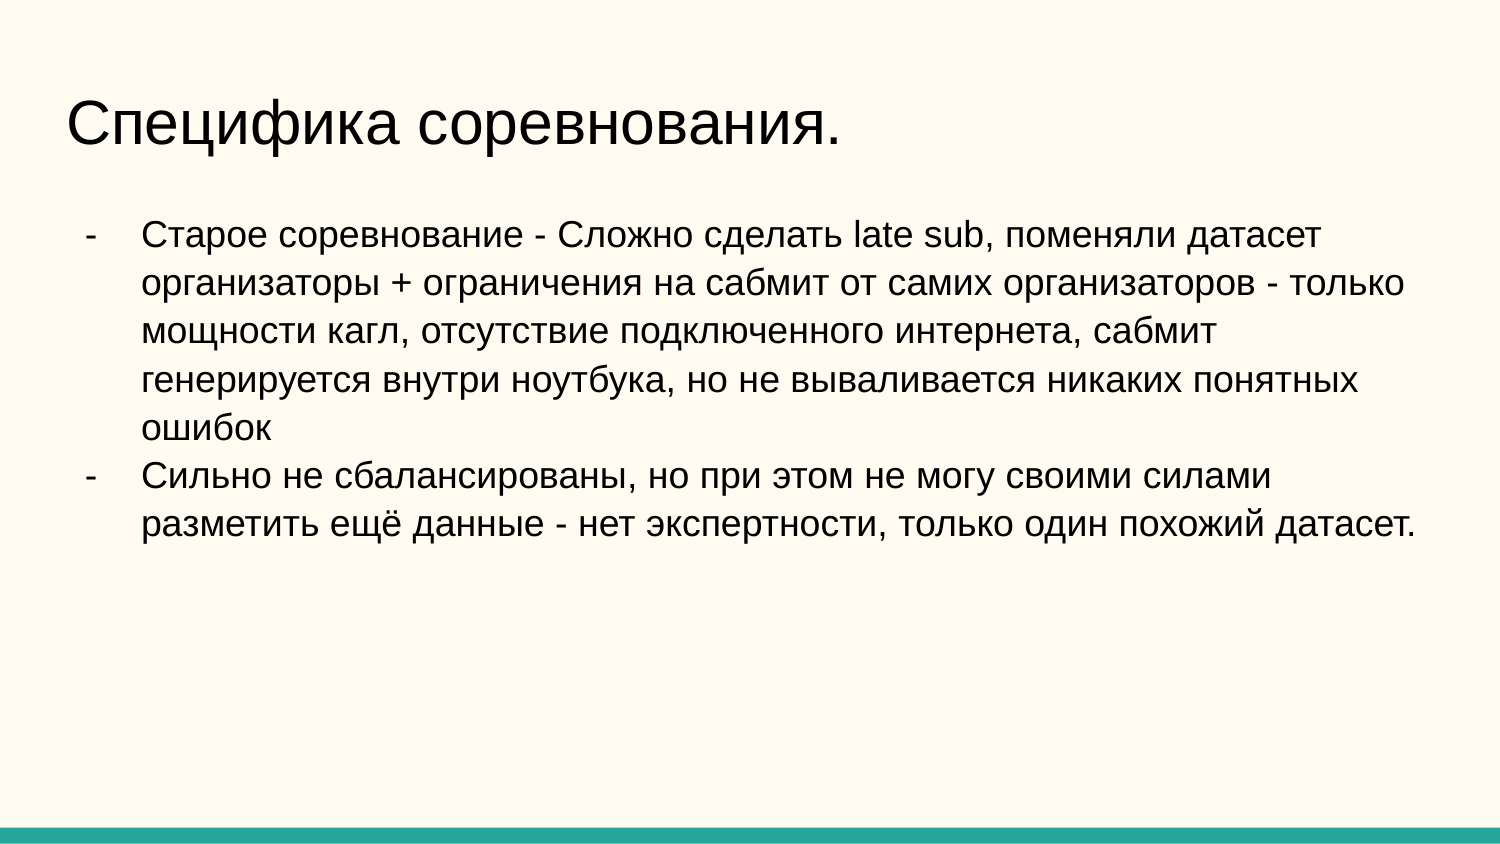

# Специфика соревнования.
Старое соревнование - Сложно сделать late sub, поменяли датасет организаторы + ограничения на сабмит от самих организаторов - только мощности кагл, отсутствие подключенного интернета, сабмит генерируется внутри ноутбука, но не вываливается никаких понятных ошибок
Сильно не сбалансированы, но при этом не могу своими силами разметить ещё данные - нет экспертности, только один похожий датасет.